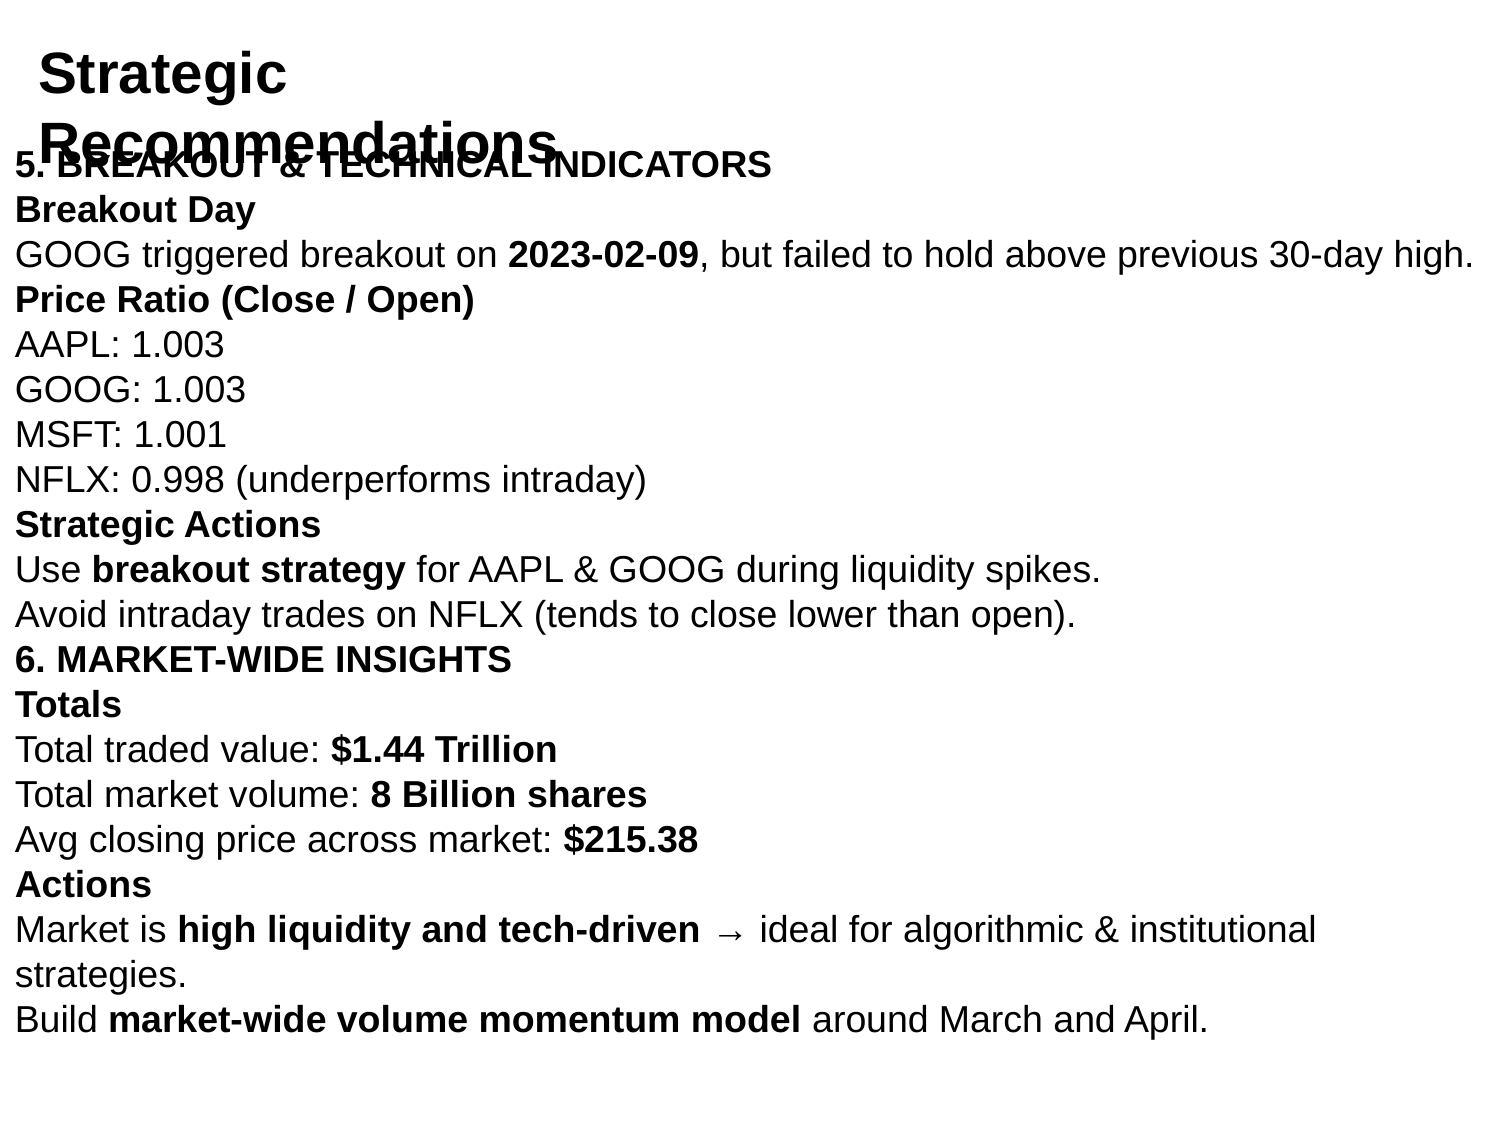

Strategic Recommendations
5. BREAKOUT & TECHNICAL INDICATORS
Breakout Day
GOOG triggered breakout on 2023-02-09, but failed to hold above previous 30-day high.
Price Ratio (Close / Open)
AAPL: 1.003
GOOG: 1.003
MSFT: 1.001
NFLX: 0.998 (underperforms intraday)
Strategic Actions
Use breakout strategy for AAPL & GOOG during liquidity spikes.
Avoid intraday trades on NFLX (tends to close lower than open).
6. MARKET-WIDE INSIGHTS
Totals
Total traded value: $1.44 Trillion
Total market volume: 8 Billion shares
Avg closing price across market: $215.38
Actions
Market is high liquidity and tech-driven → ideal for algorithmic & institutional strategies.
Build market-wide volume momentum model around March and April.